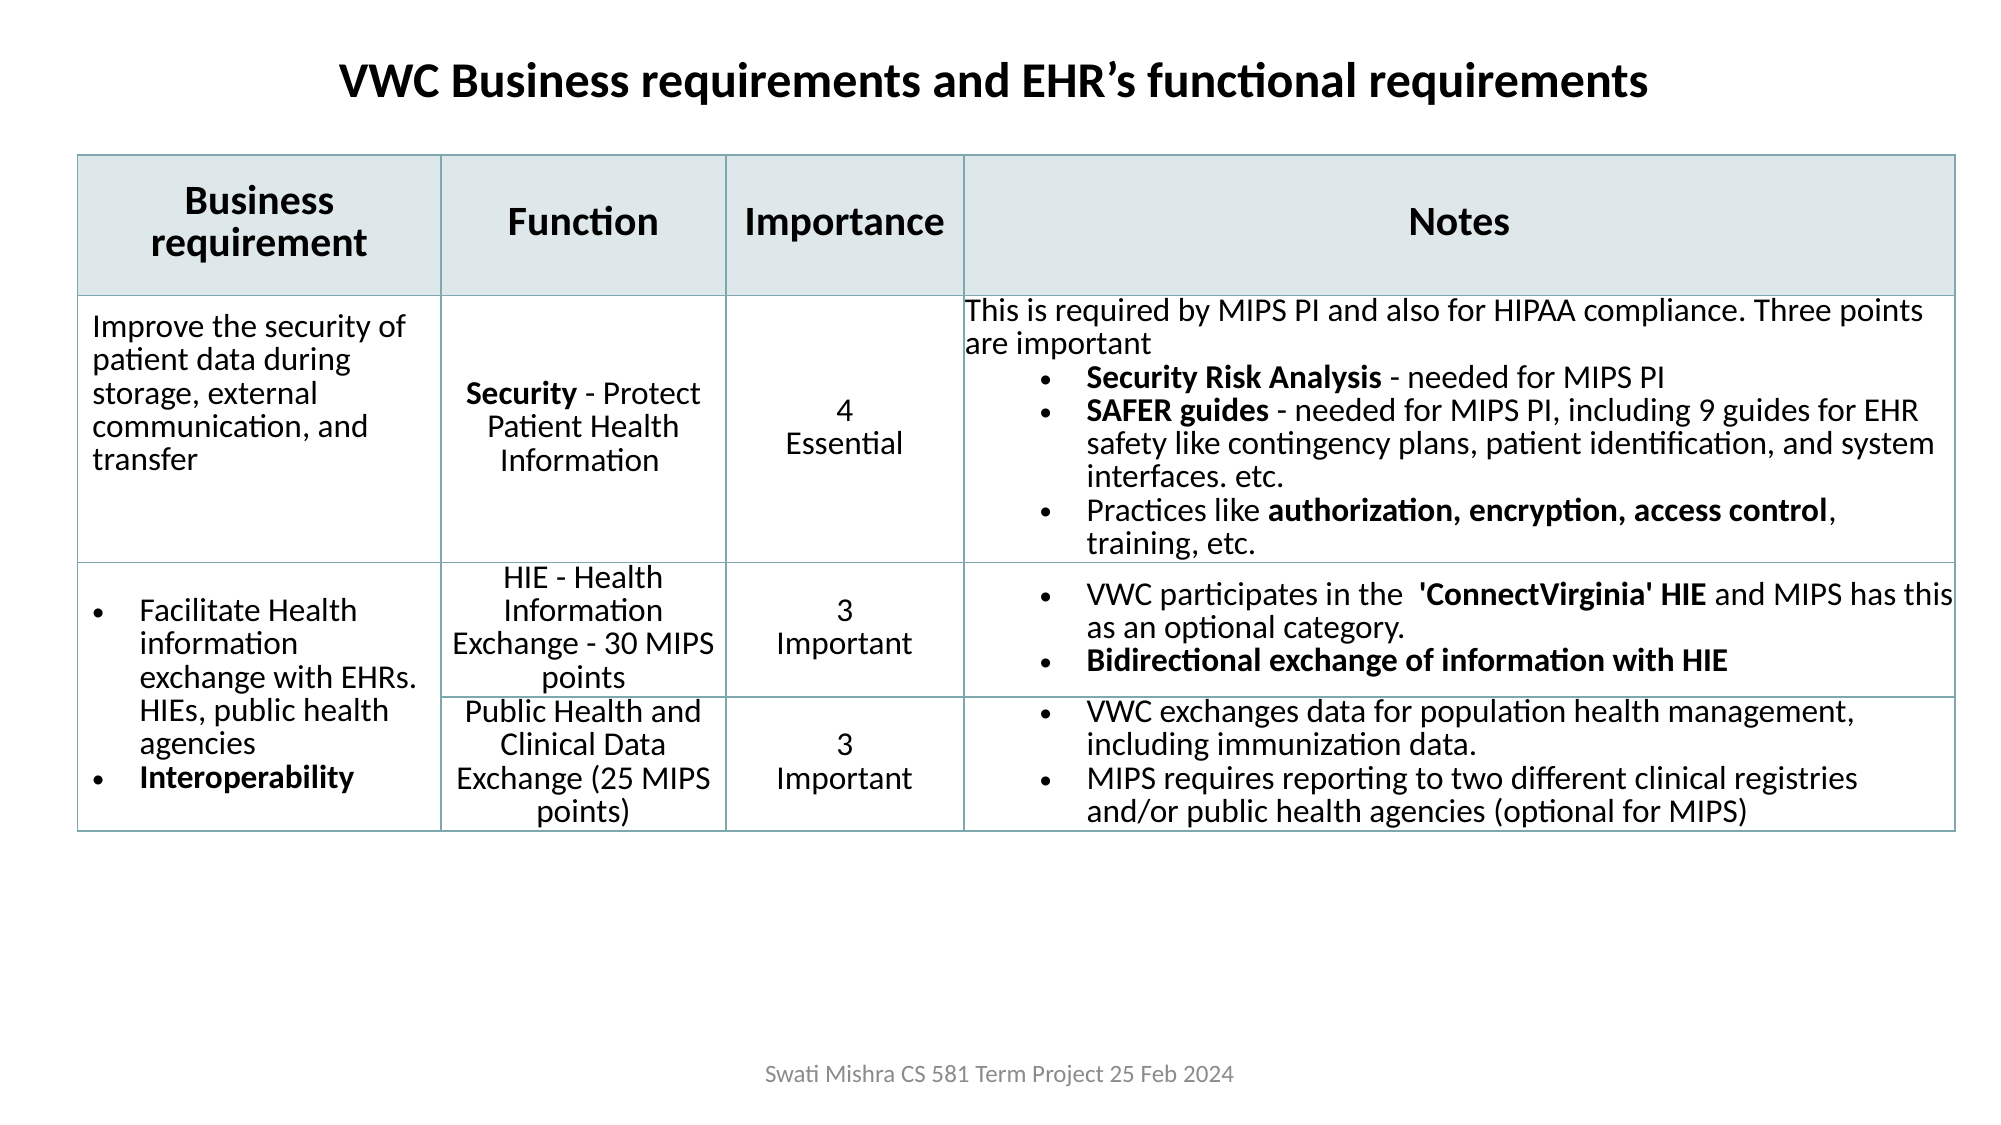

VWC Business requirements and EHR’s functional requirements
| Business requirement | Function | Importance | Notes |
| --- | --- | --- | --- |
| Improve the security of patient data during storage, external communication, and transfer | Security - Protect Patient Health Information | 4 Essential | This is required by MIPS PI and also for HIPAA compliance. Three points are important Security Risk Analysis - needed for MIPS PI SAFER guides - needed for MIPS PI, including 9 guides for EHR safety like contingency plans, patient identification, and system interfaces. etc. Practices like authorization, encryption, access control, training, etc. |
| Facilitate Health information exchange with EHRs. HIEs, public health agencies Interoperability | HIE - Health Information Exchange - 30 MIPS points | 3 Important | VWC participates in the 'ConnectVirginia' HIE and MIPS has this as an optional category. Bidirectional exchange of information with HIE |
|  | Public Health and Clinical Data Exchange (25 MIPS points) | 3 Important | VWC exchanges data for population health management, including immunization data. MIPS requires reporting to two different clinical registries and/or public health agencies (optional for MIPS) |
Swati Mishra CS 581 Term Project 25 Feb 2024